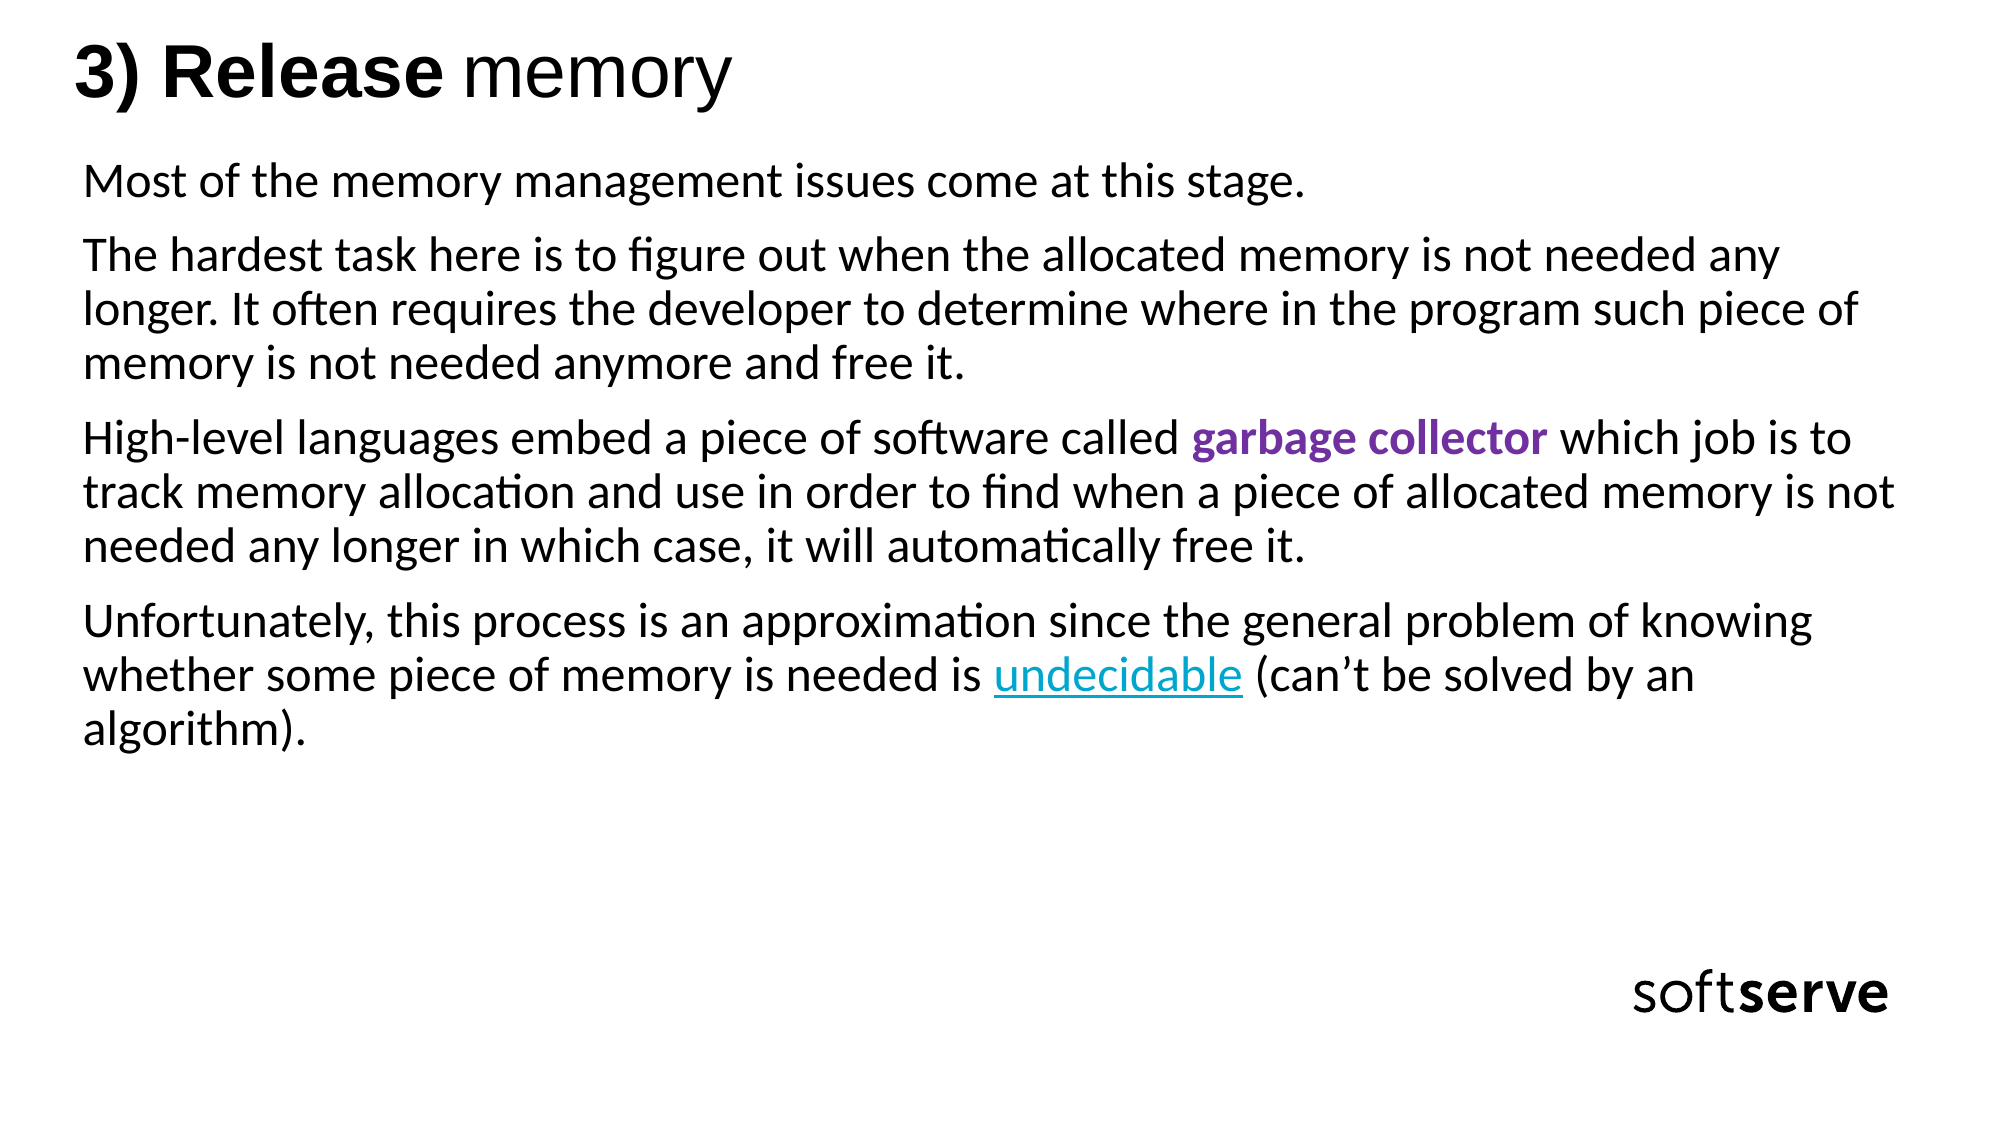

# 3) Release memory
Most of the memory management issues come at this stage.
The hardest task here is to figure out when the allocated memory is not needed any longer. It often requires the developer to determine where in the program such piece of memory is not needed anymore and free it.
High-level languages embed a piece of software called garbage collector which job is to track memory allocation and use in order to find when a piece of allocated memory is not needed any longer in which case, it will automatically free it.
Unfortunately, this process is an approximation since the general problem of knowing whether some piece of memory is needed is undecidable (can’t be solved by an algorithm).